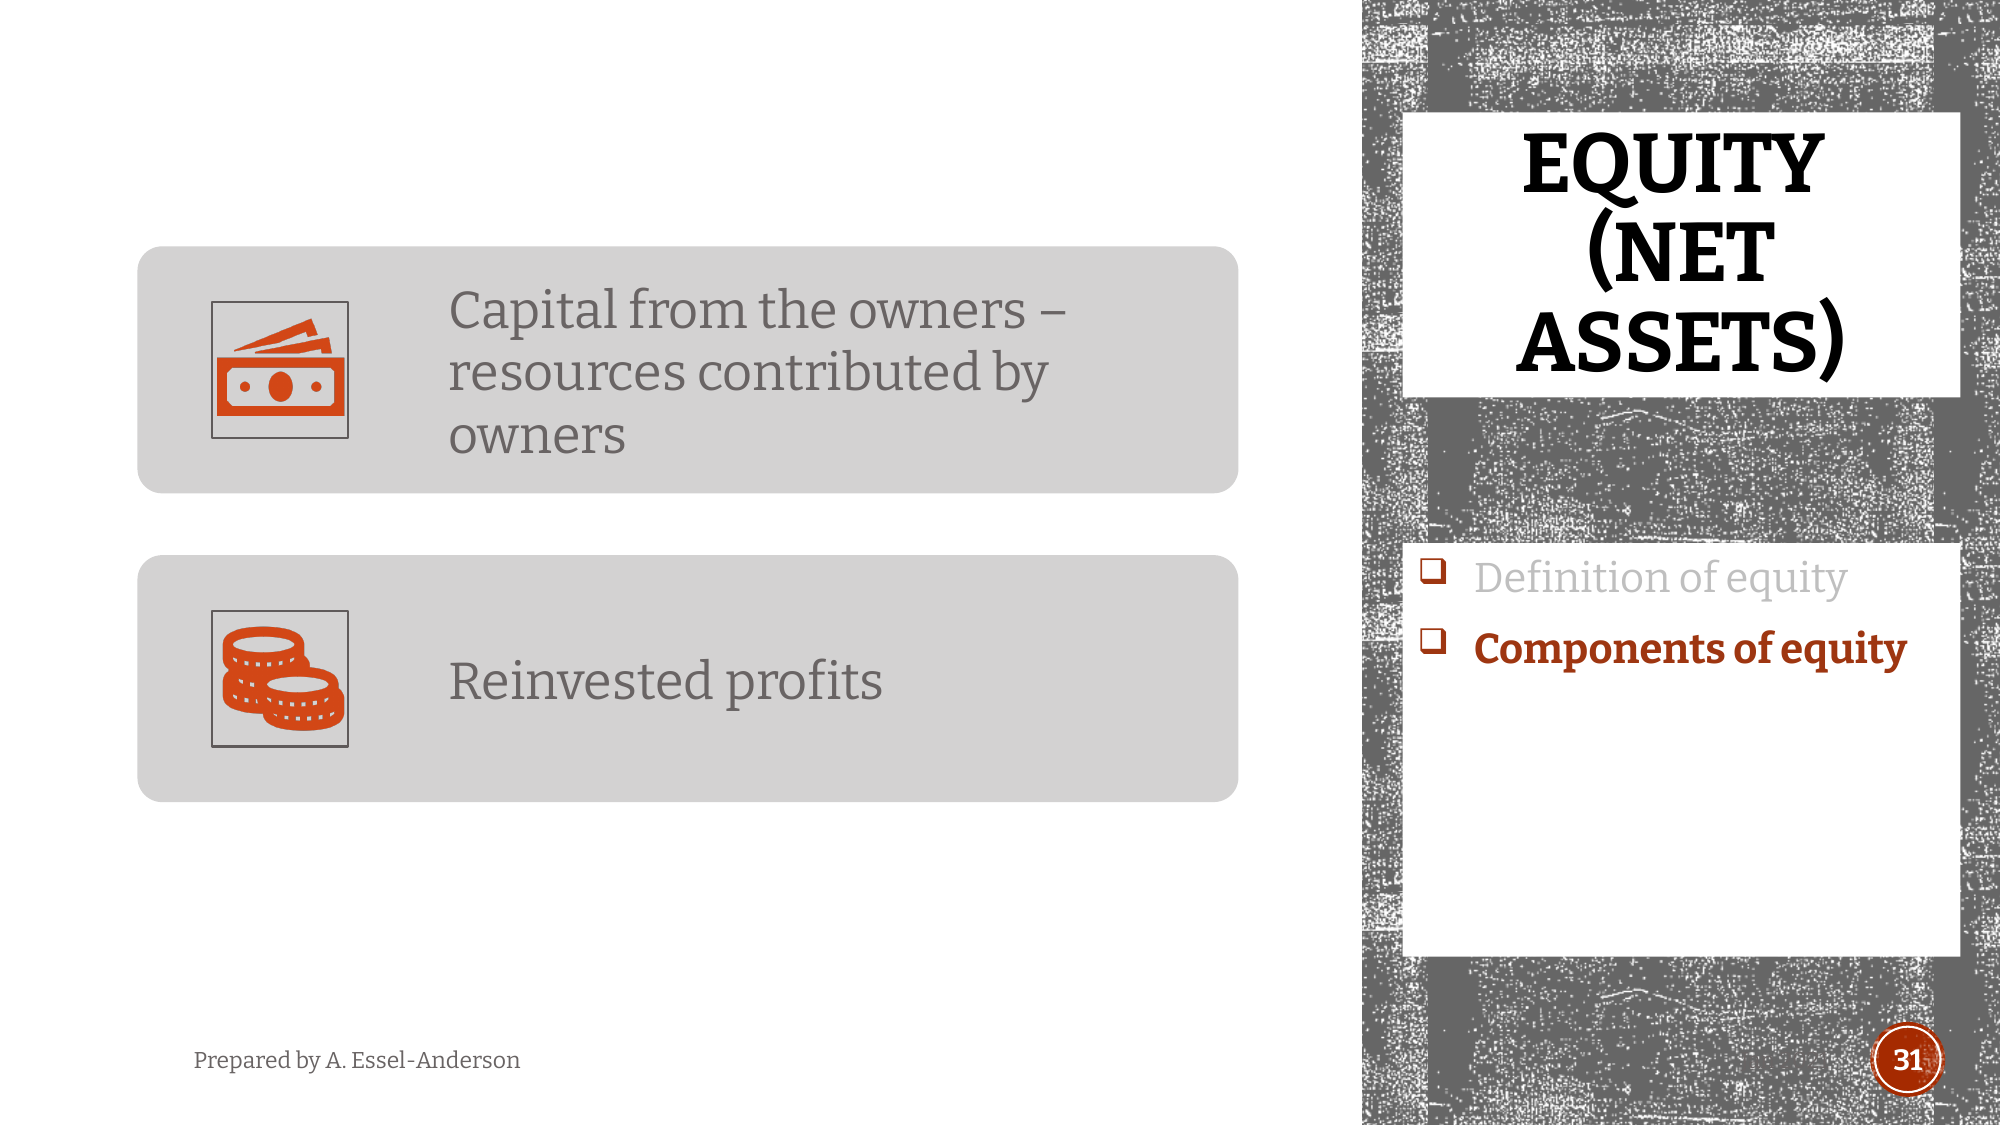

Capital from the owners – resources contributed by owners
Reinvested profits
# Equity (Net assets)
Definition of equity
Components of equity
Prepared by A. Essel-Anderson
Jan 2021
31